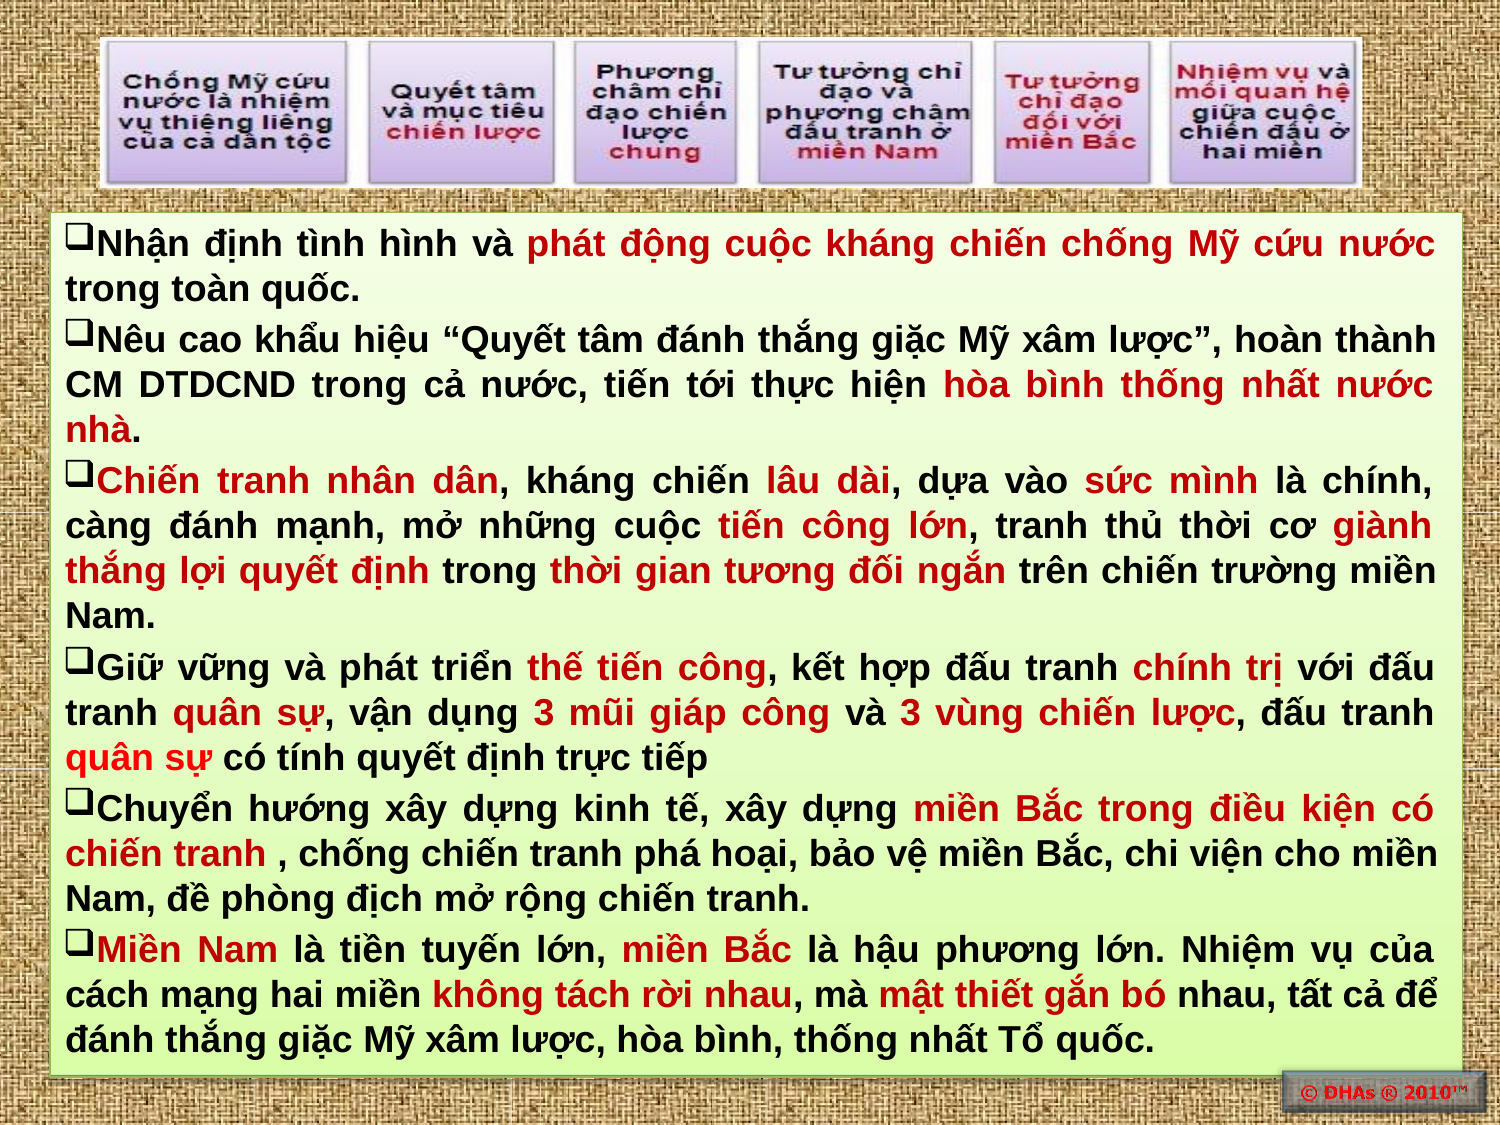

Nhận định tình hình và phát động cuộc kháng chiến chống Mỹ cứu nước  trong toàn quốc.
Nêu cao khẩu hiệu “Quyết tâm đánh thắng giặc Mỹ xâm lược”, hoàn thành  CM DTDCND trong cả nước, tiến tới thực hiện hòa bình thống nhất nước  nhà.
Chiến tranh nhân dân, kháng chiến lâu dài, dựa vào sức mình là chính,  càng đánh mạnh, mở những cuộc tiến công lớn, tranh thủ thời cơ giành  thắng lợi quyết định trong thời gian tương đối ngắn trên chiến trường miền  Nam.
Giữ vững và phát triển thế tiến công, kết hợp đấu tranh chính trị với đấu  tranh quân sự, vận dụng 3 mũi giáp công và 3 vùng chiến lược, đấu tranh  quân sự có tính quyết định trực tiếp
Chuyển hướng xây dựng kinh tế, xây dựng miền Bắc trong điều kiện có  chiến tranh , chống chiến tranh phá hoại, bảo vệ miền Bắc, chi viện cho miền  Nam, đề phòng địch mở rộng chiến tranh.
Miền Nam là tiền tuyến lớn, miền Bắc là hậu phương lớn. Nhiệm vụ của  cách mạng hai miền không tách rời nhau, mà mật thiết gắn bó nhau, tất cả để  đánh thắng giặc Mỹ xâm lược, hòa bình, thống nhất Tổ quốc.